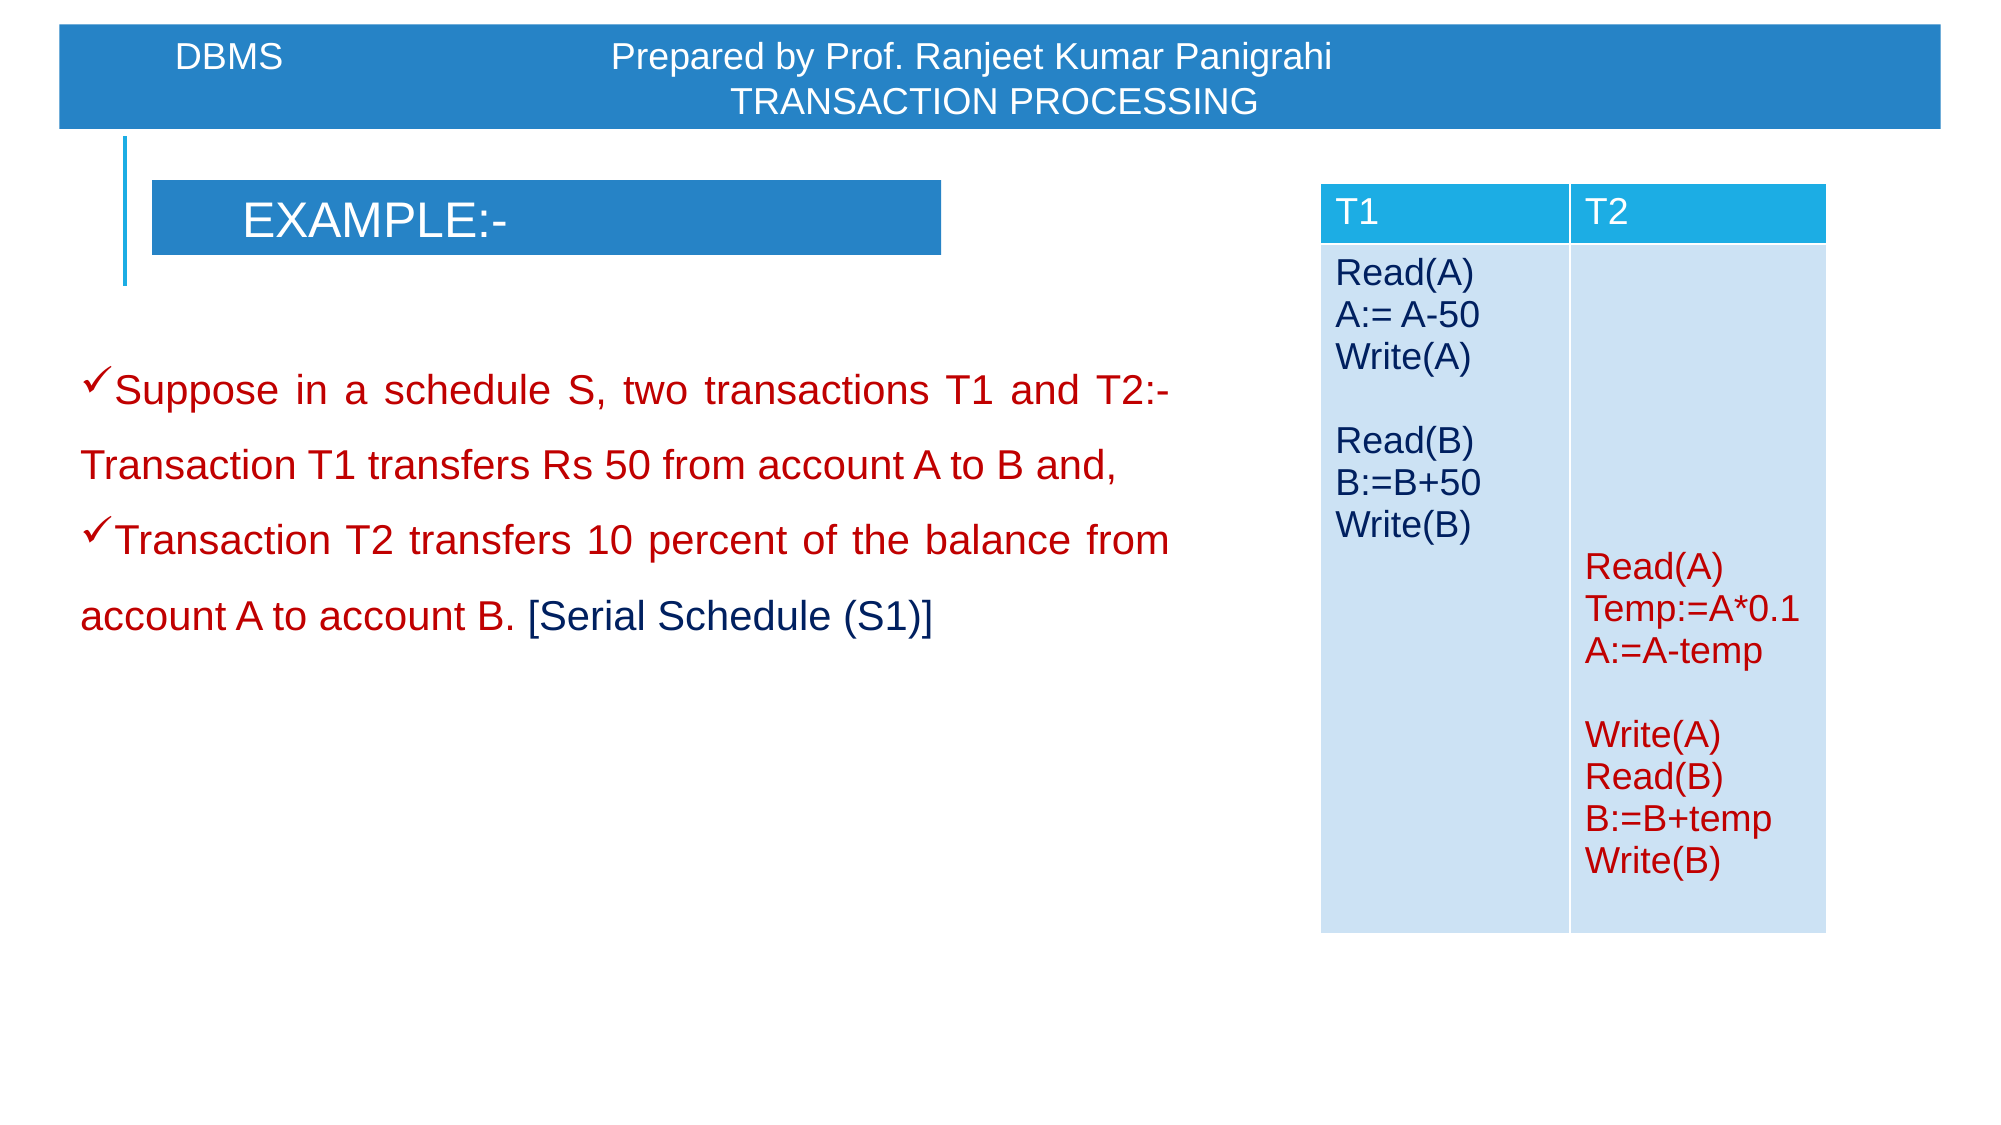

DBMS		             Prepared by Prof. Ranjeet Kumar Panigrahi				TRANSACTION PROCESSING
EXAMPLE:-
| T1 | T2 |
| --- | --- |
| Read(A) A:= A-50 Write(A) Read(B) B:=B+50 Write(B) | Read(A) Temp:=A\*0.1 A:=A-temp Write(A) Read(B) B:=B+temp Write(B) |
Suppose in a schedule S, two transactions T1 and T2:- Transaction T1 transfers Rs 50 from account A to B and,
Transaction T2 transfers 10 percent of the balance from account A to account B. [Serial Schedule (S1)]